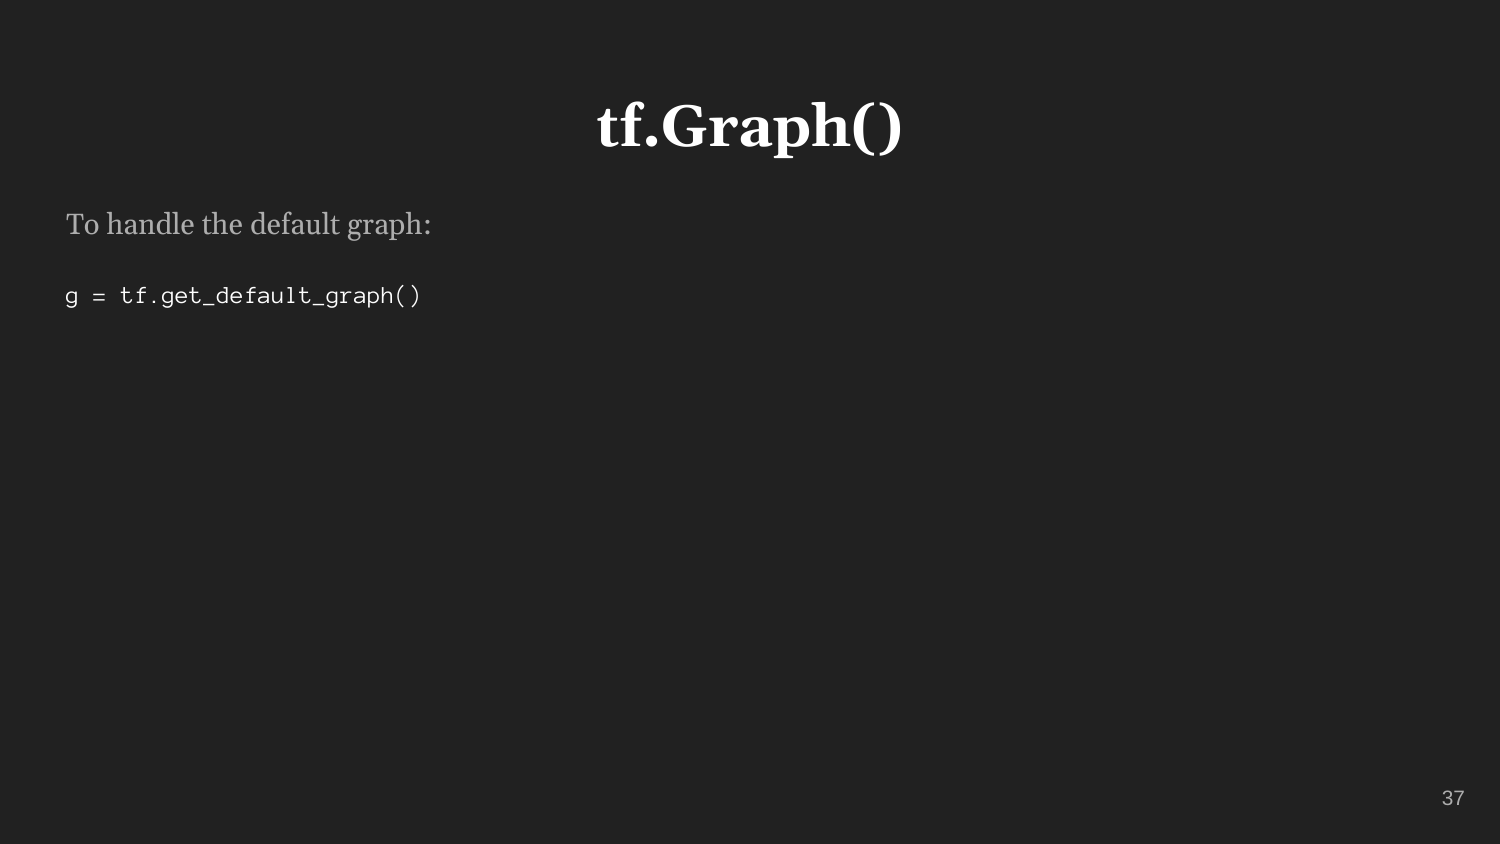

# tf.Graph()
To handle the default graph:
g = tf.get_default_graph()

37